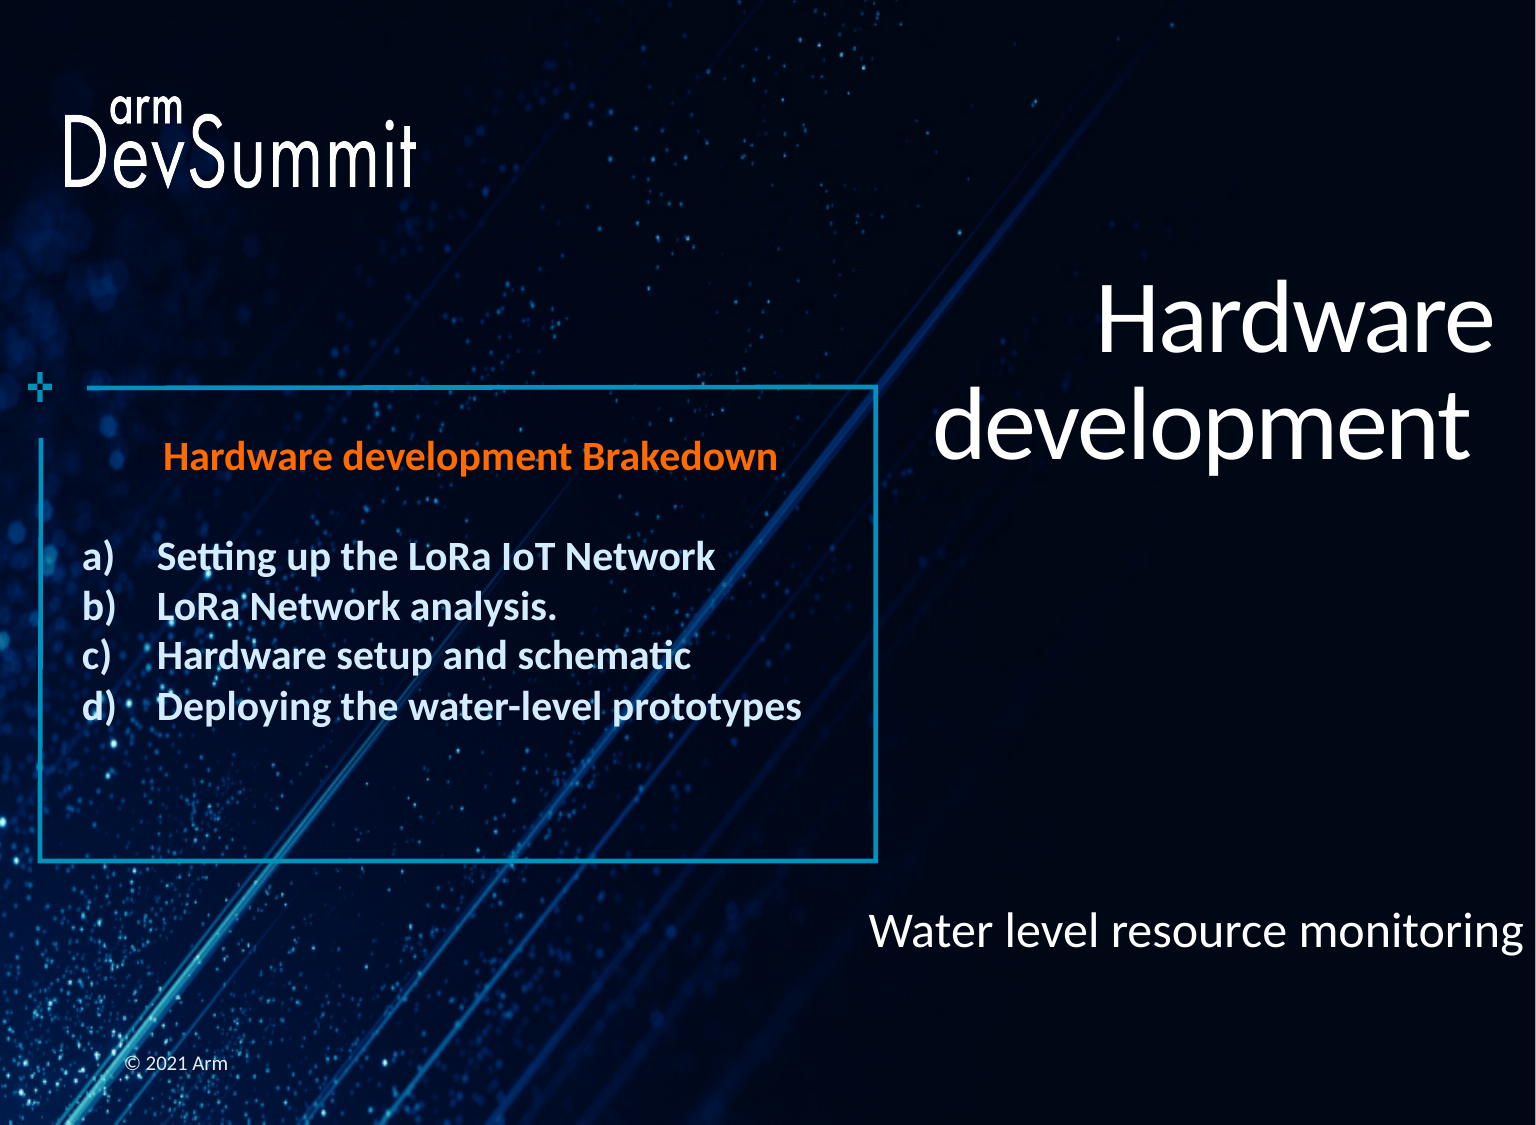

# Hardware development

Hardware development Brakedown

Setting up the LoRa IoT Network
LoRa Network analysis.
Hardware setup and schematic
Deploying the water-level prototypes

Water level resource monitoring